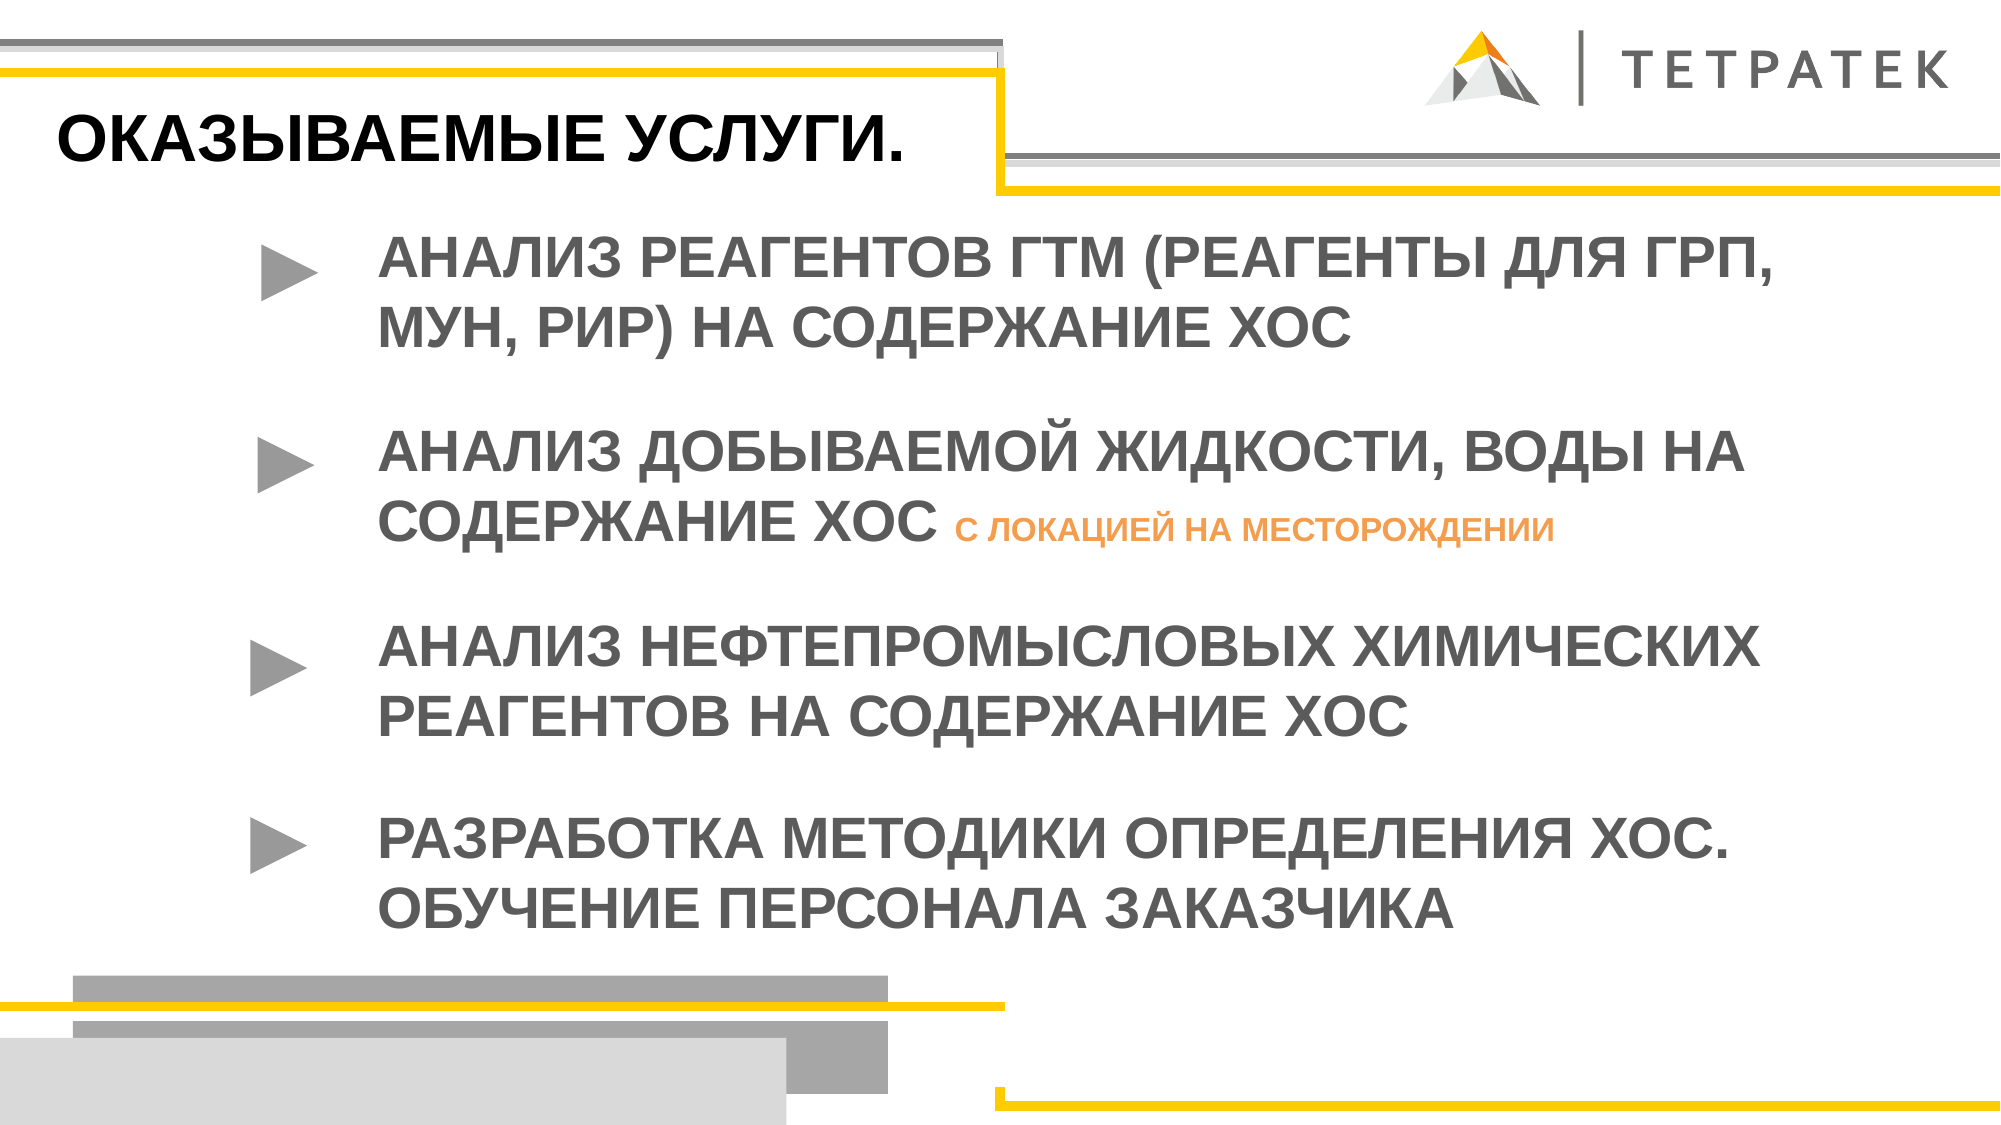

ОКАЗЫВАЕМЫЕ УСЛУГИ.
АНАЛИЗ РЕАГЕНТОВ ГТМ (РЕАГЕНТЫ ДЛЯ ГРП, МУН, РИР) НА СОДЕРЖАНИЕ ХОС

АНАЛИЗ ДОБЫВАЕМОЙ ЖИДКОСТИ, ВОДЫ НА СОДЕРЖАНИЕ ХОС С ЛОКАЦИЕЙ НА МЕСТОРОЖДЕНИИ

АНАЛИЗ НЕФТЕПРОМЫСЛОВЫХ ХИМИЧЕСКИХ РЕАГЕНТОВ НА СОДЕРЖАНИЕ ХОС

РАЗРАБОТКА МЕТОДИКИ ОПРЕДЕЛЕНИЯ ХОС. ОБУЧЕНИЕ ПЕРСОНАЛА ЗАКАЗЧИКА